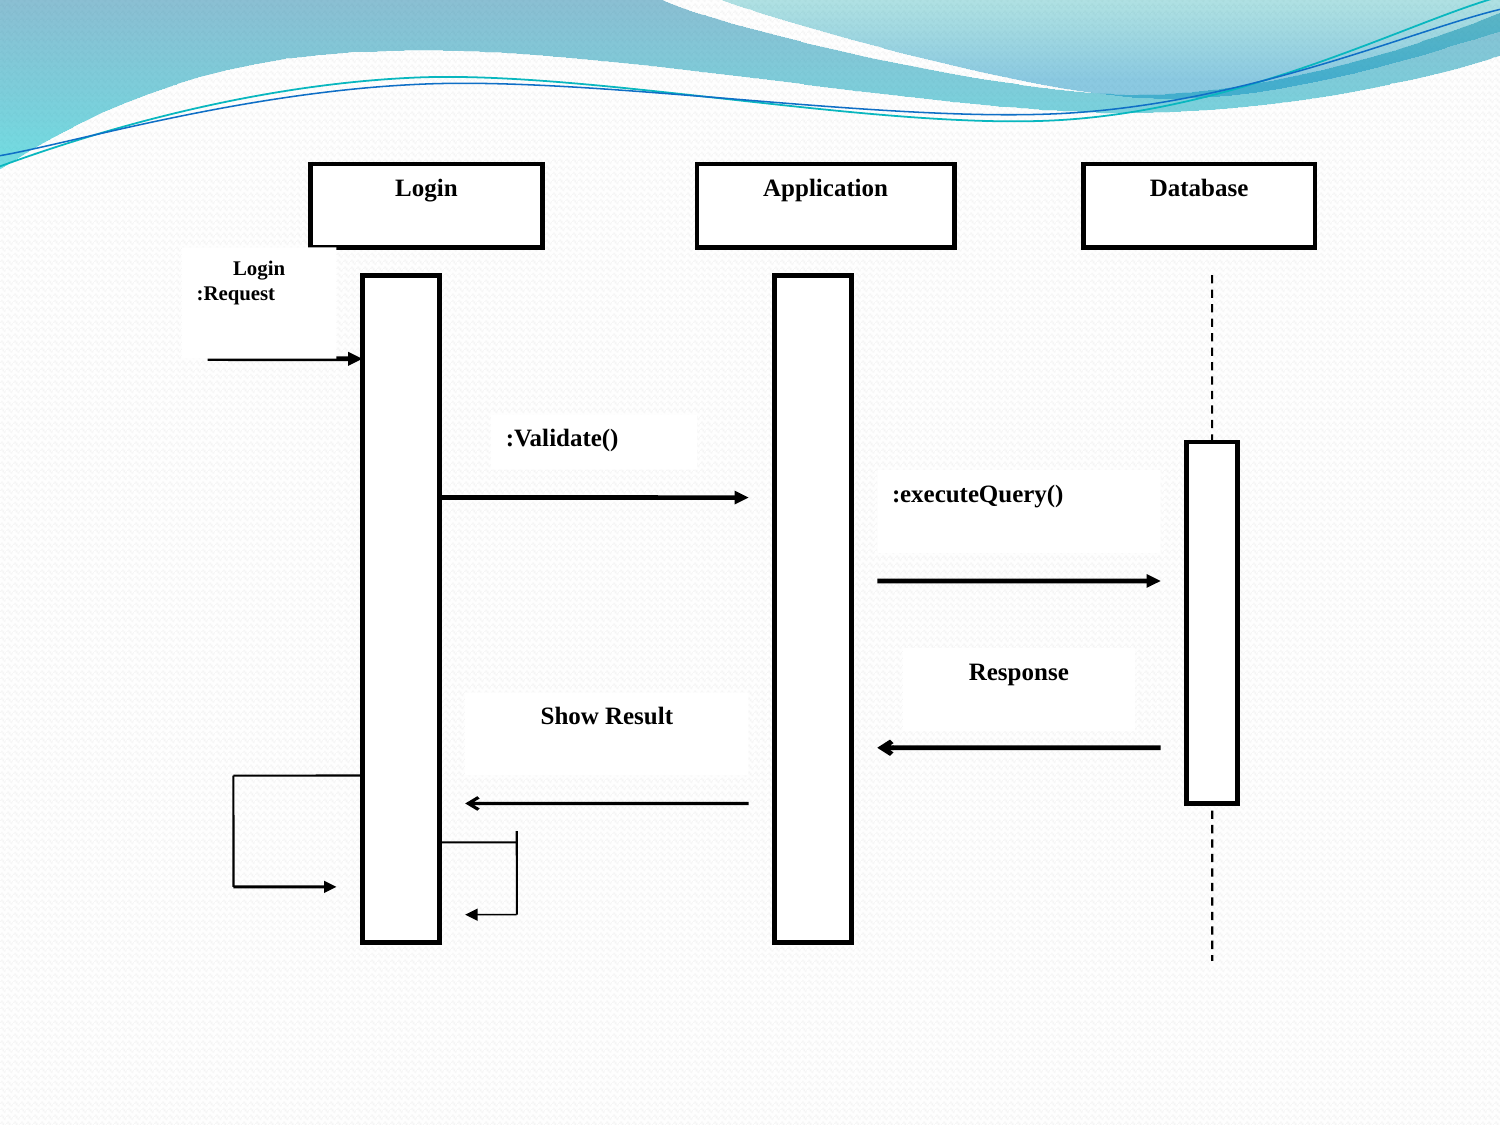

Login
Application
Database
Login
:Request

:Validate()

:executeQuery()

Response
Show Result